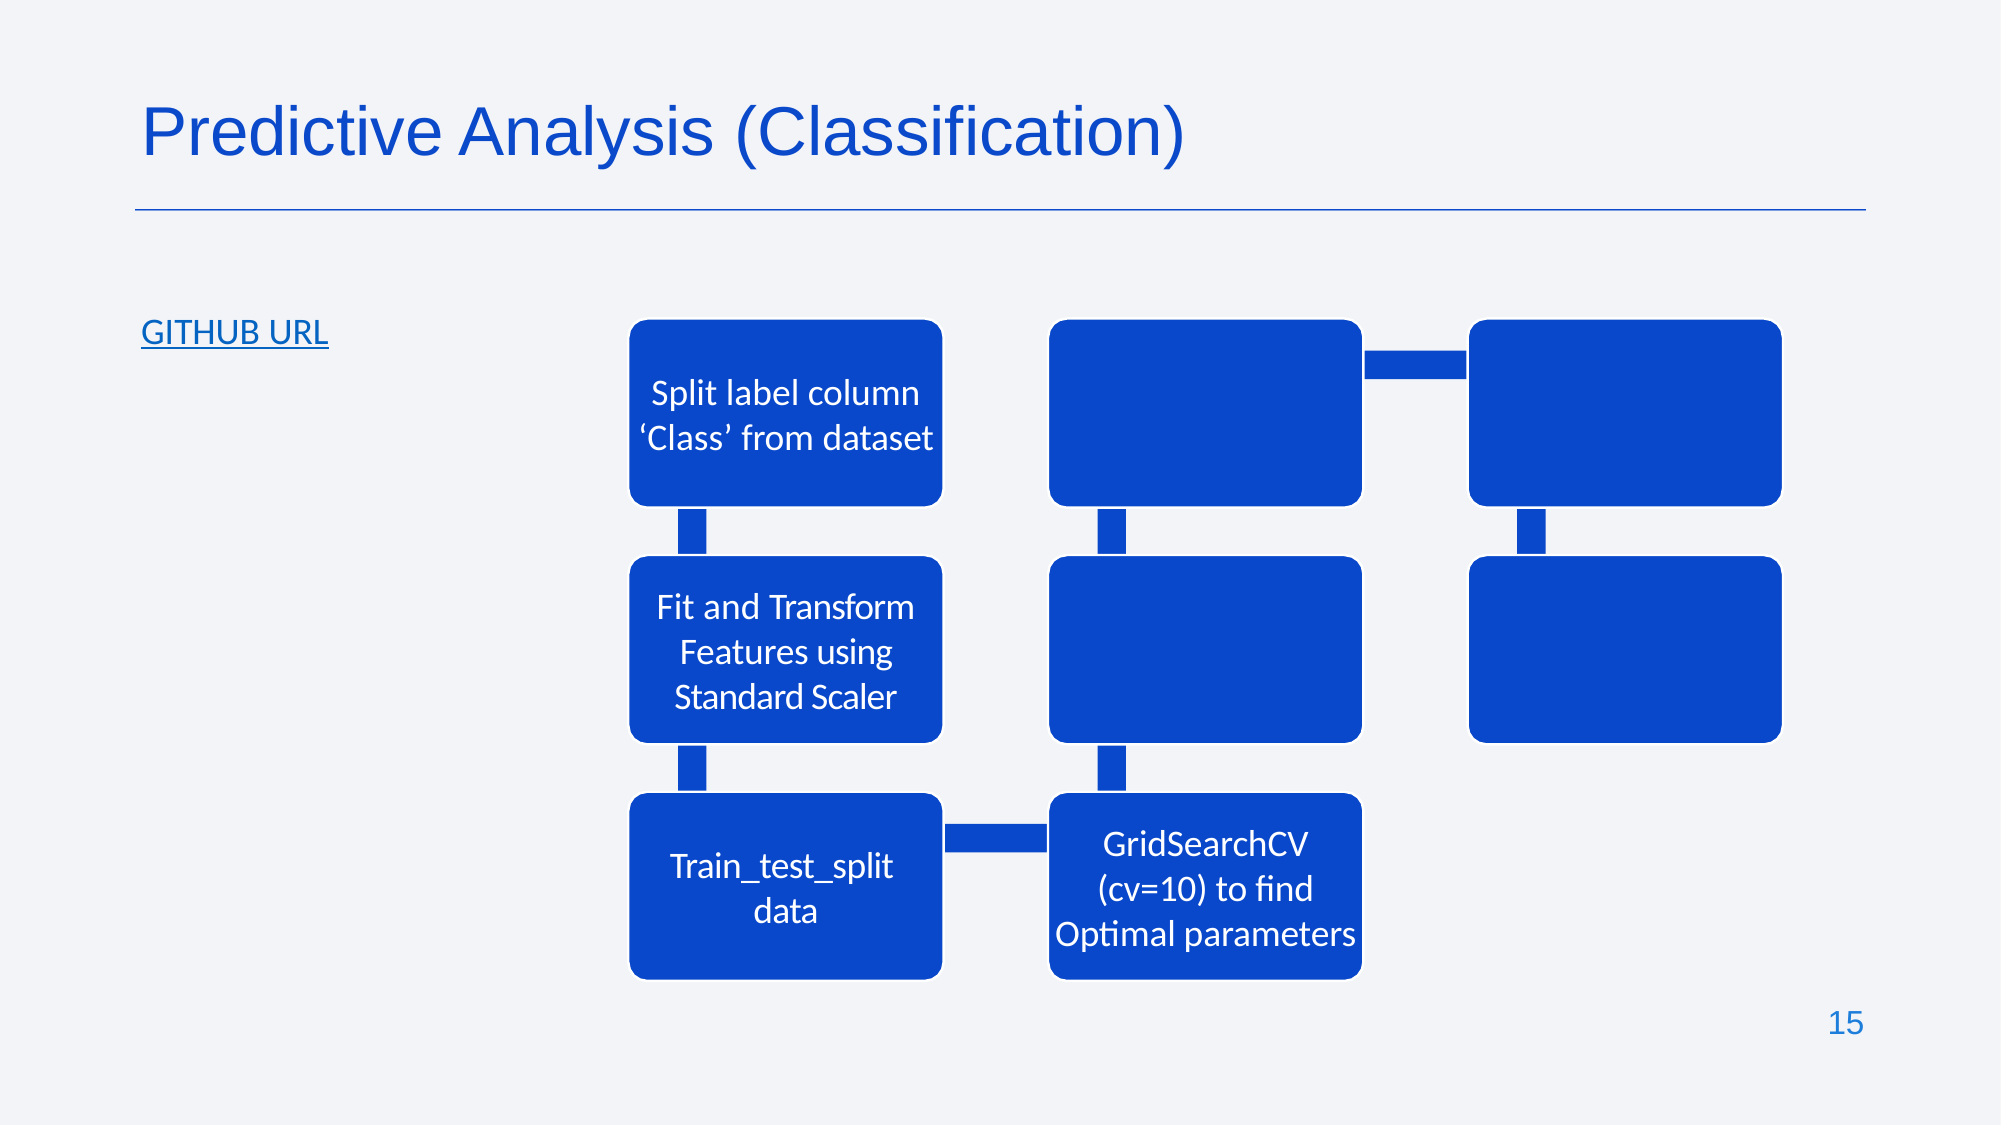

Predictive Analysis (Classification)
GITHUB URL

Split label column
‘Class’ from dataset

Fit and Transform
Features using Standard Scaler

GridSearchCV
(cv=10) to find
Optimal parameters

Train_test_split
data

15